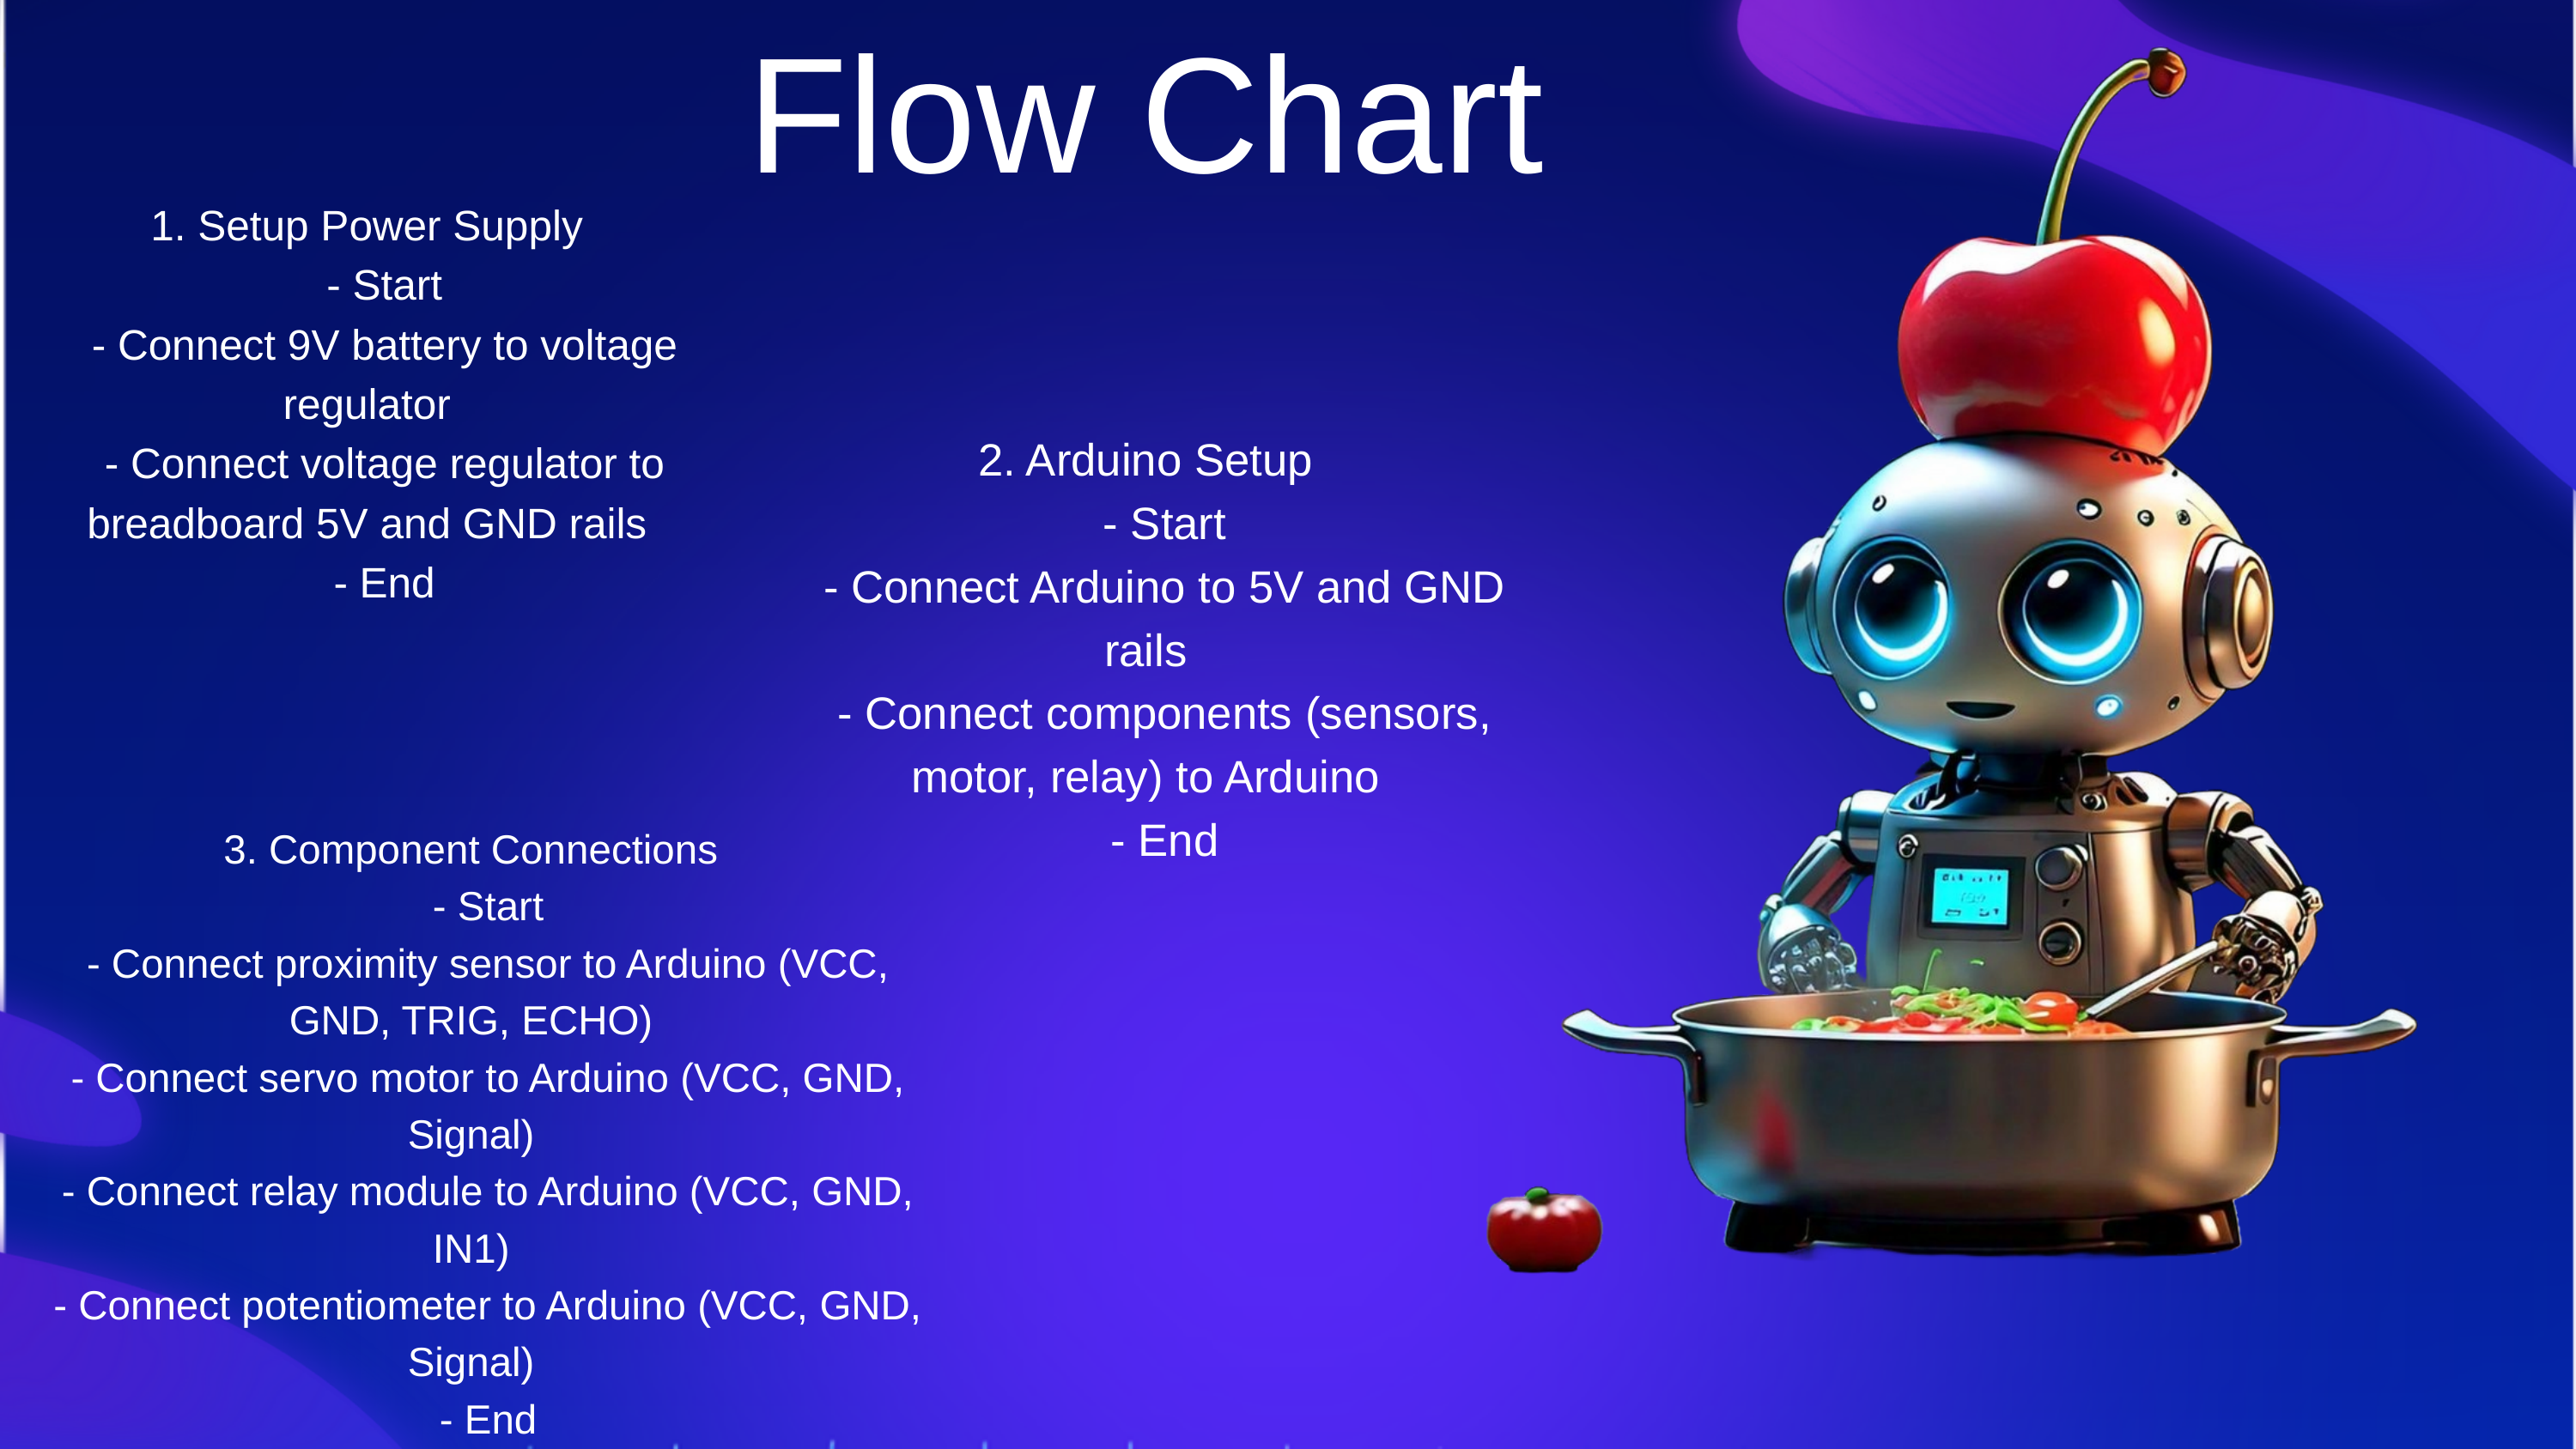

Flow Chart
1. Setup Power Supply
   - Start
   - Connect 9V battery to voltage regulator
   - Connect voltage regulator to breadboard 5V and GND rails
   - End

2. Arduino Setup
   - Start
   - Connect Arduino to 5V and GND rails
   - Connect components (sensors, motor, relay) to Arduino
   - End

3. Component Connections
   - Start
   - Connect proximity sensor to Arduino (VCC, GND, TRIG, ECHO)
   - Connect servo motor to Arduino (VCC, GND, Signal)
   - Connect relay module to Arduino (VCC, GND, IN1)
   - Connect potentiometer to Arduino (VCC, GND, Signal)
   - End